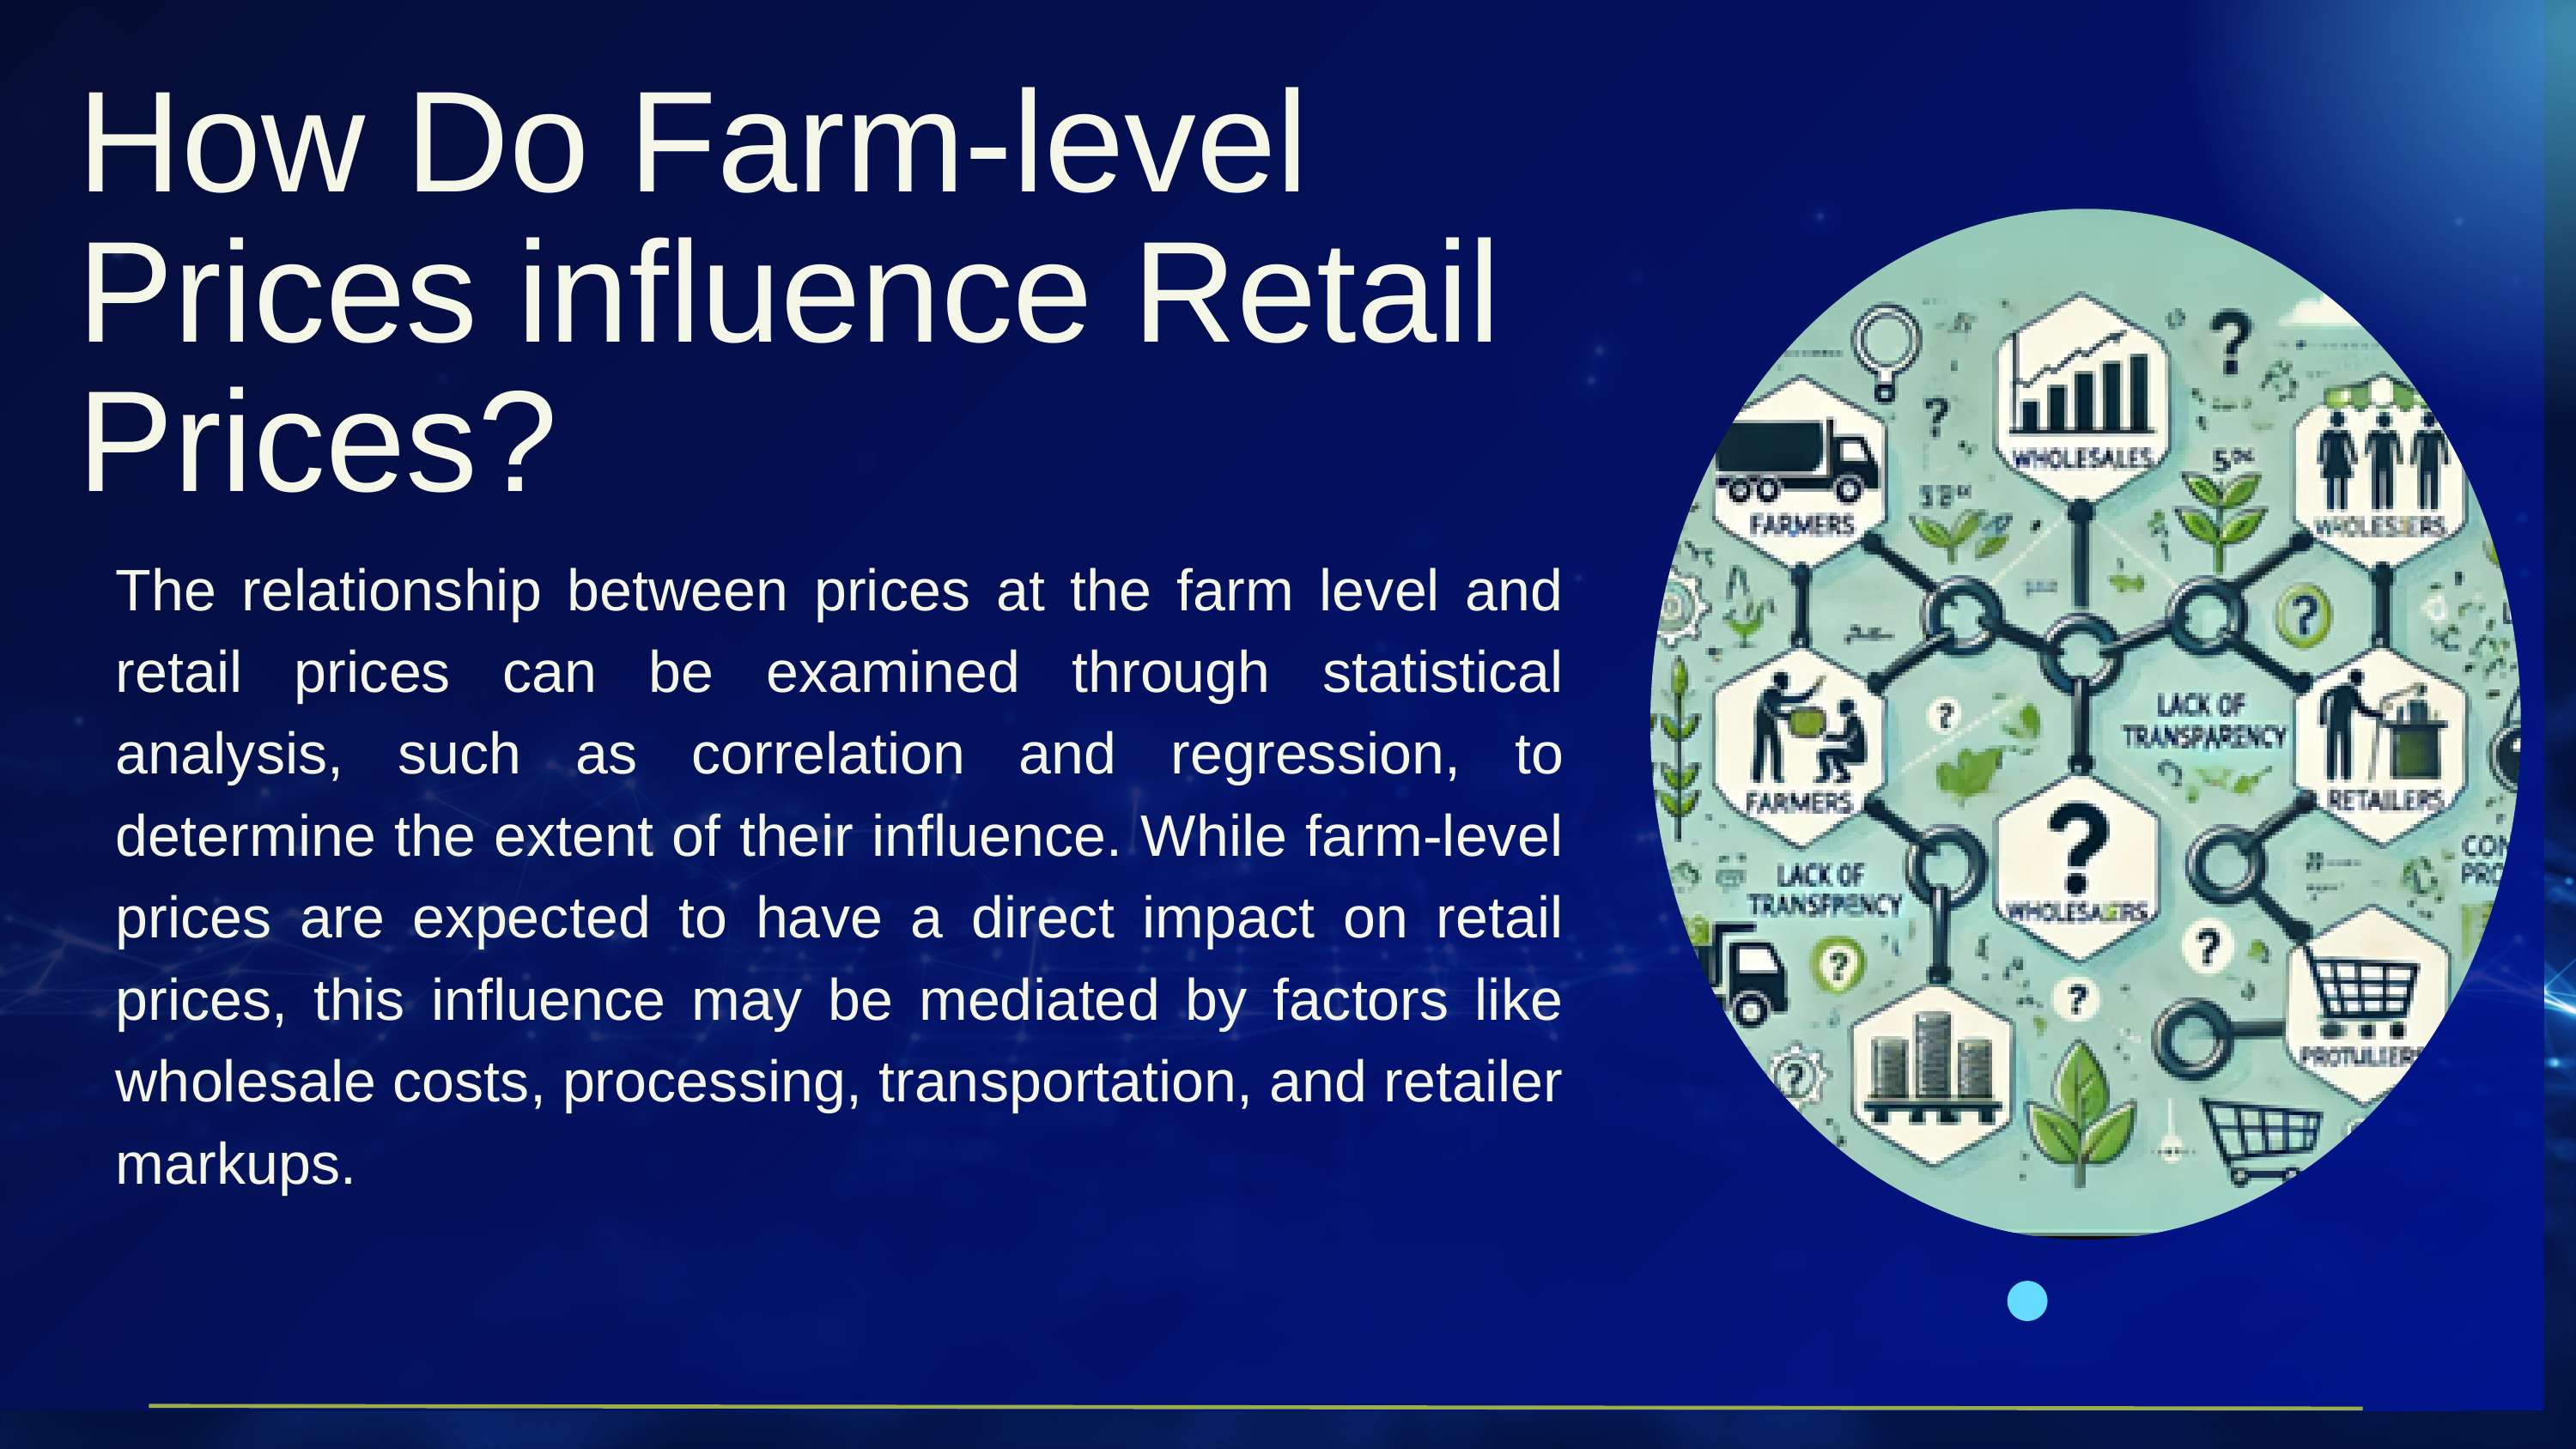

How Do Farm-level Prices influence Retail Prices?

The relationship between prices at the farm level and retail prices can be examined through statistical analysis, such as correlation and regression, to determine the extent of their influence. While farm-level prices are expected to have a direct impact on retail prices, this influence may be mediated by factors like wholesale costs, processing, transportation, and retailer markups.